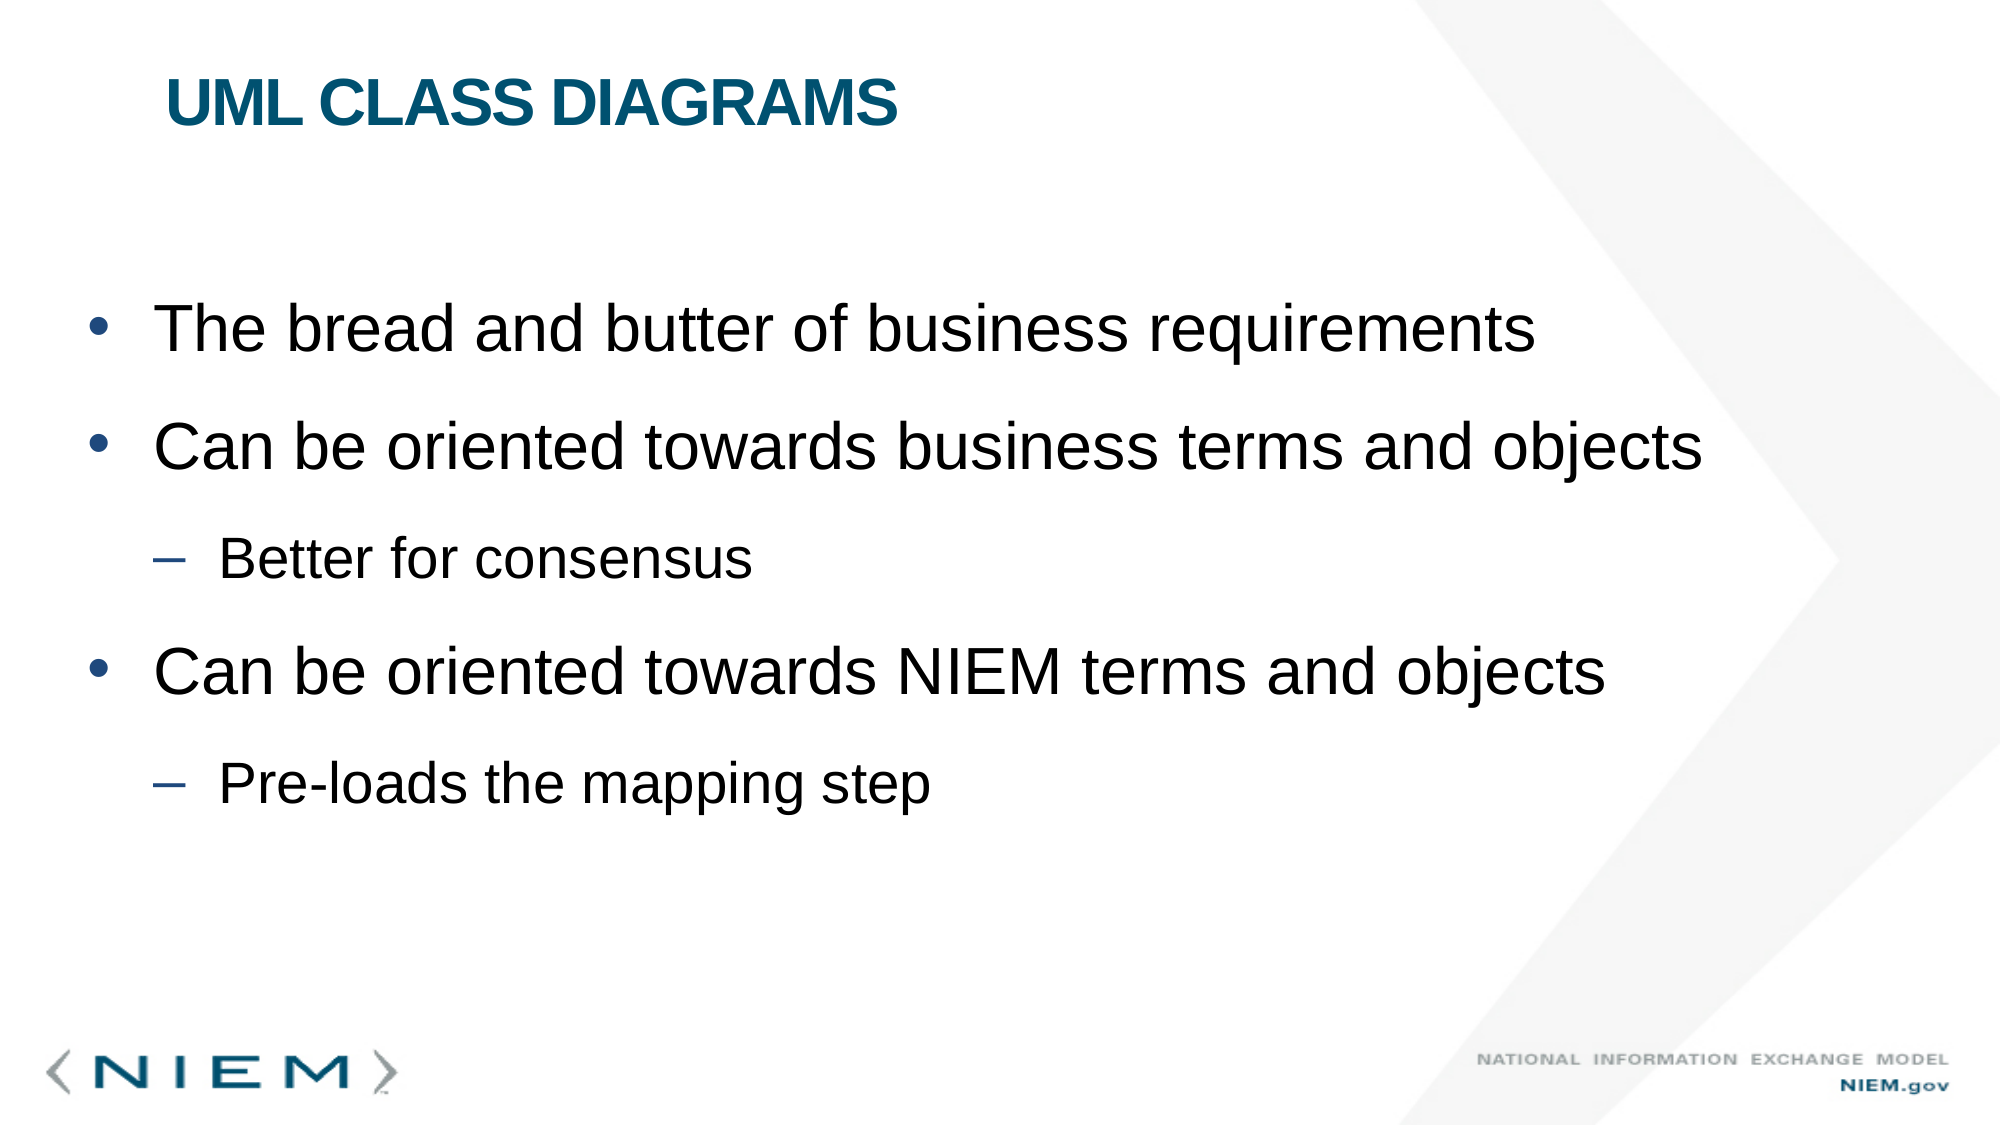

# UML Class Diagrams
The bread and butter of business requirements
Can be oriented towards business terms and objects
Better for consensus
Can be oriented towards NIEM terms and objects
Pre-loads the mapping step